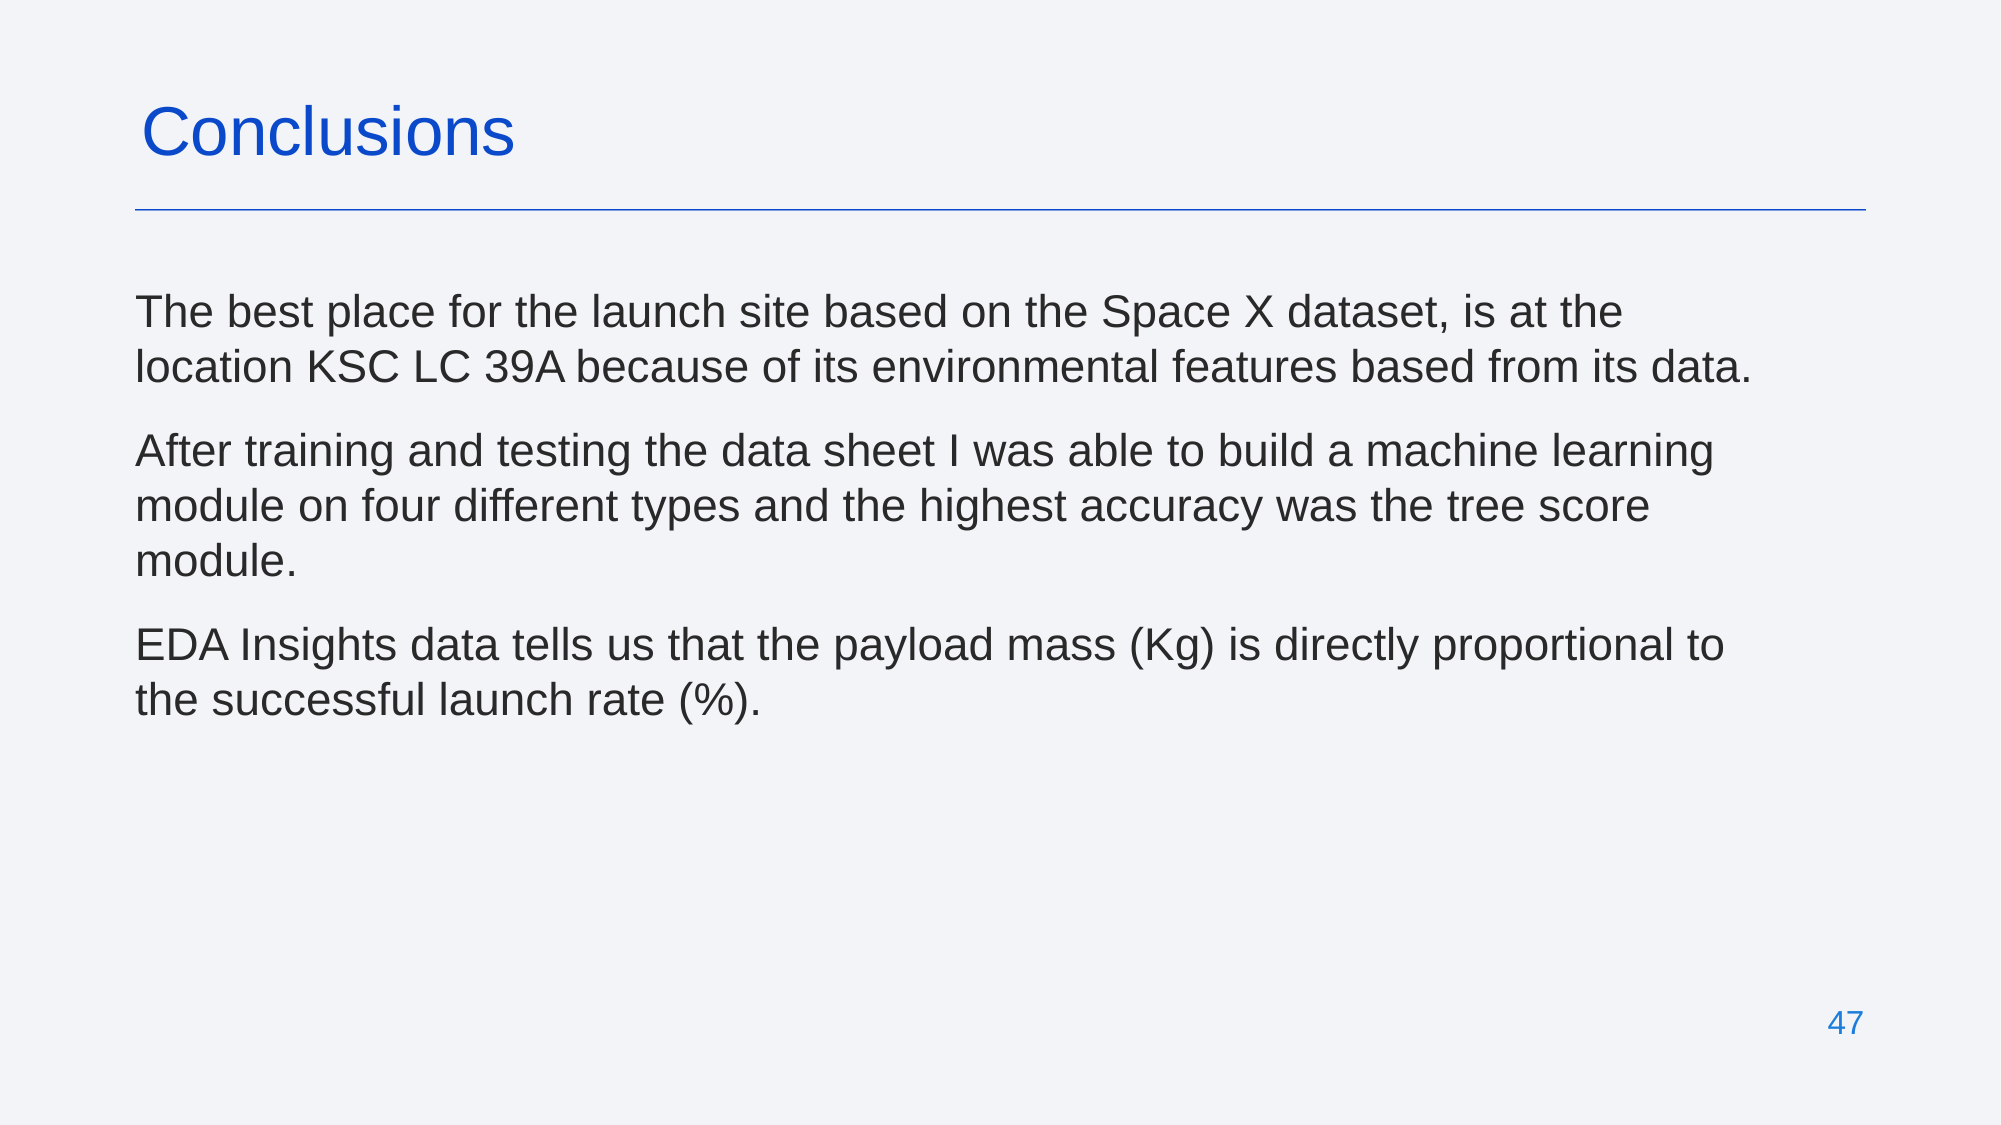

Conclusions
The best place for the launch site based on the Space X dataset, is at the location KSC LC 39A because of its environmental features based from its data.
After training and testing the data sheet I was able to build a machine learning module on four different types and the highest accuracy was the tree score module.
EDA Insights data tells us that the payload mass (Kg) is directly proportional to the successful launch rate (%).
47